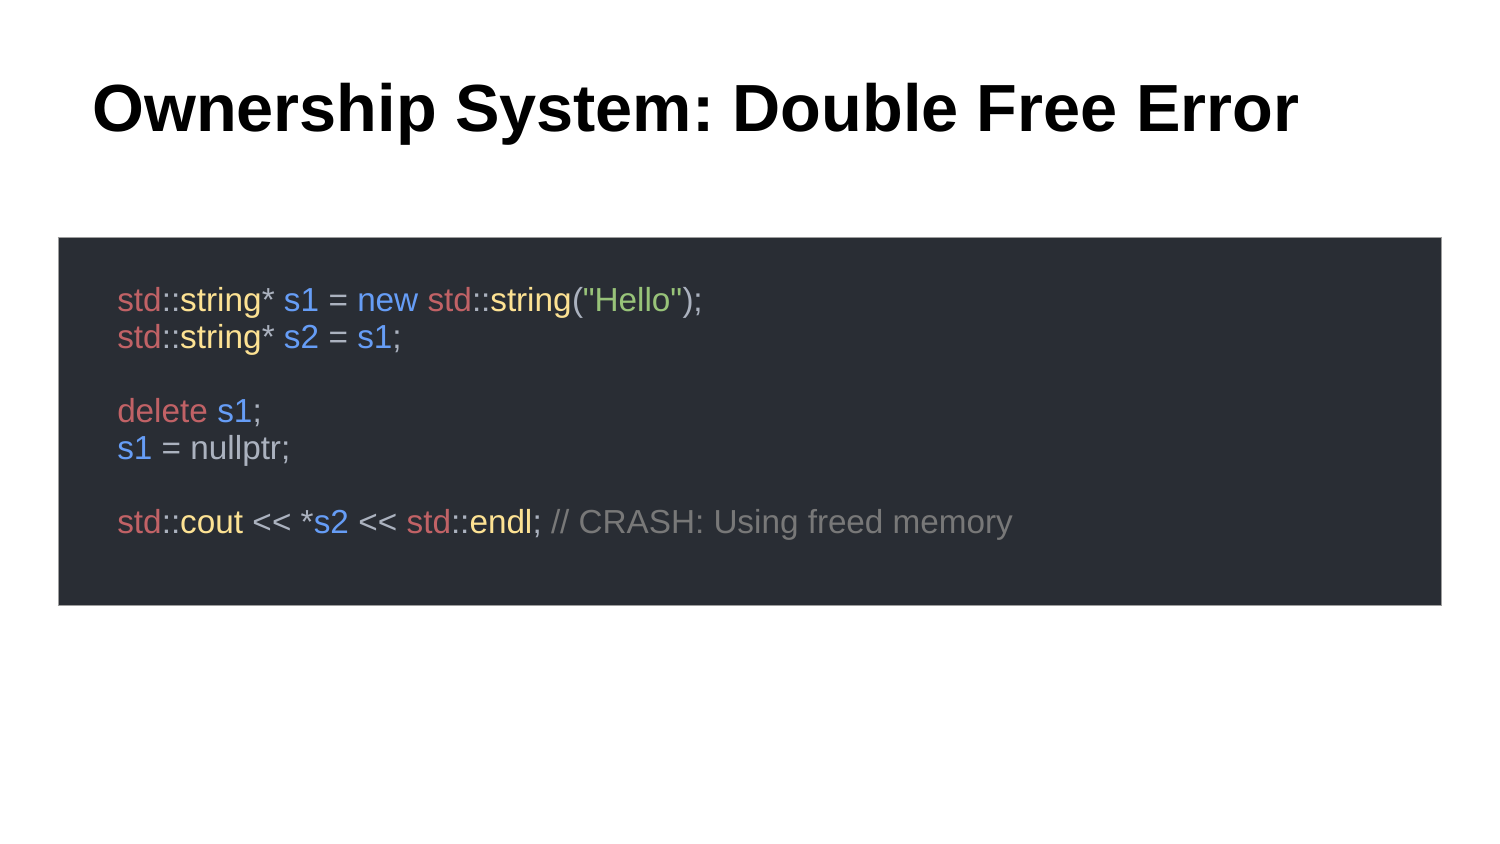

Ownership System: Double Free Error
| std::string\* s1 = new std::string("Hello"); std::string\* s2 = s1; delete s1; s1 = nullptr; std::cout << \*s2 << std::endl; // CRASH: Using freed memory |
| --- |